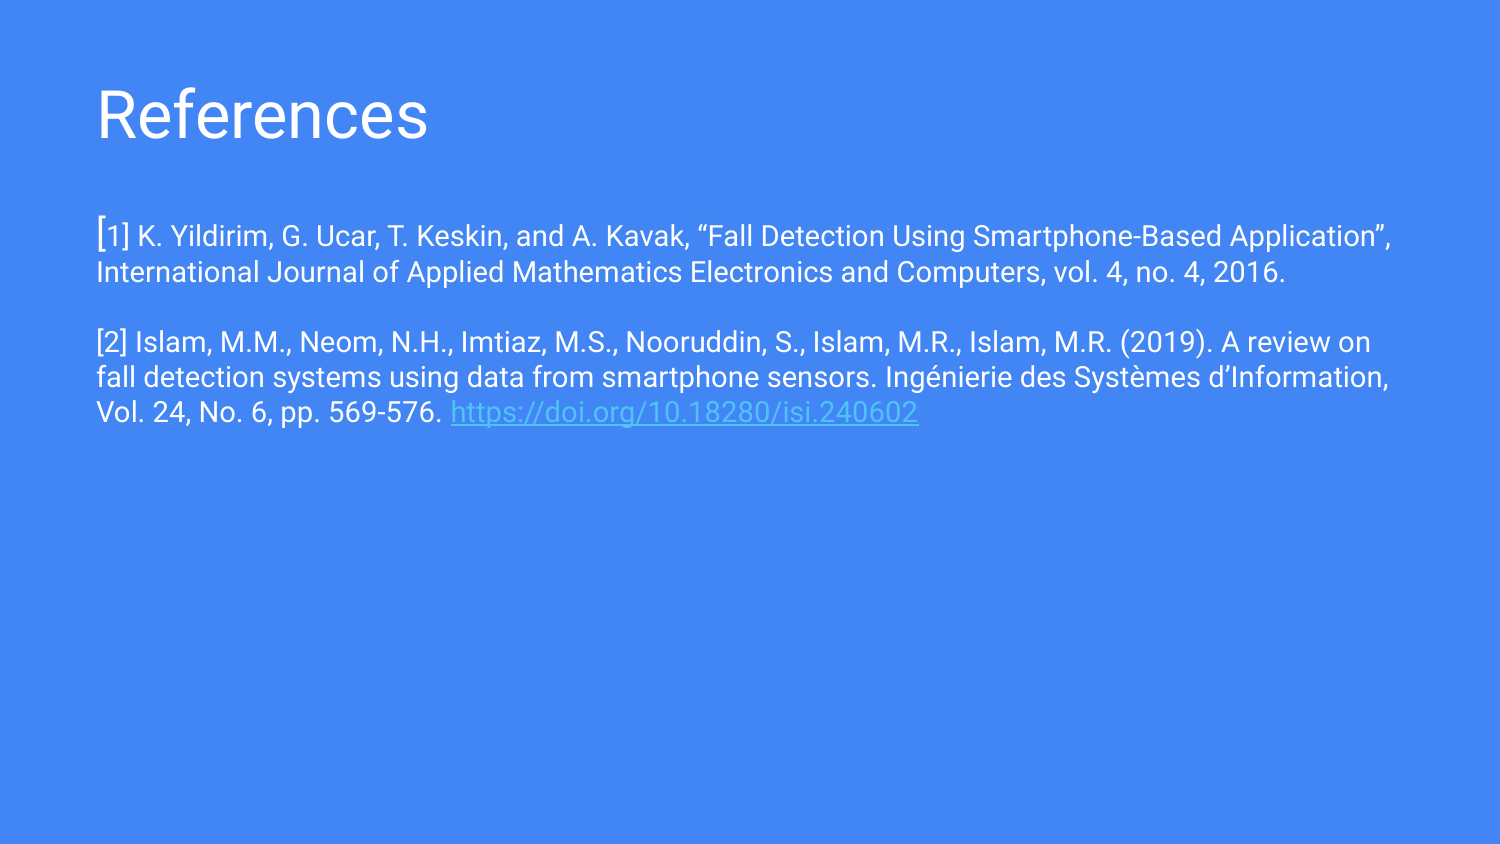

References
[1] K. Yildirim, G. Ucar, T. Keskin, and A. Kavak, “Fall Detection Using Smartphone-Based Application”, International Journal of Applied Mathematics Electronics and Computers, vol. 4, no. 4, 2016.
[2] Islam, M.M., Neom, N.H., Imtiaz, M.S., Nooruddin, S., Islam, M.R., Islam, M.R. (2019). A review on fall detection systems using data from smartphone sensors. Ingénierie des Systèmes d’Information, Vol. 24, No. 6, pp. 569-576. https://doi.org/10.18280/isi.240602